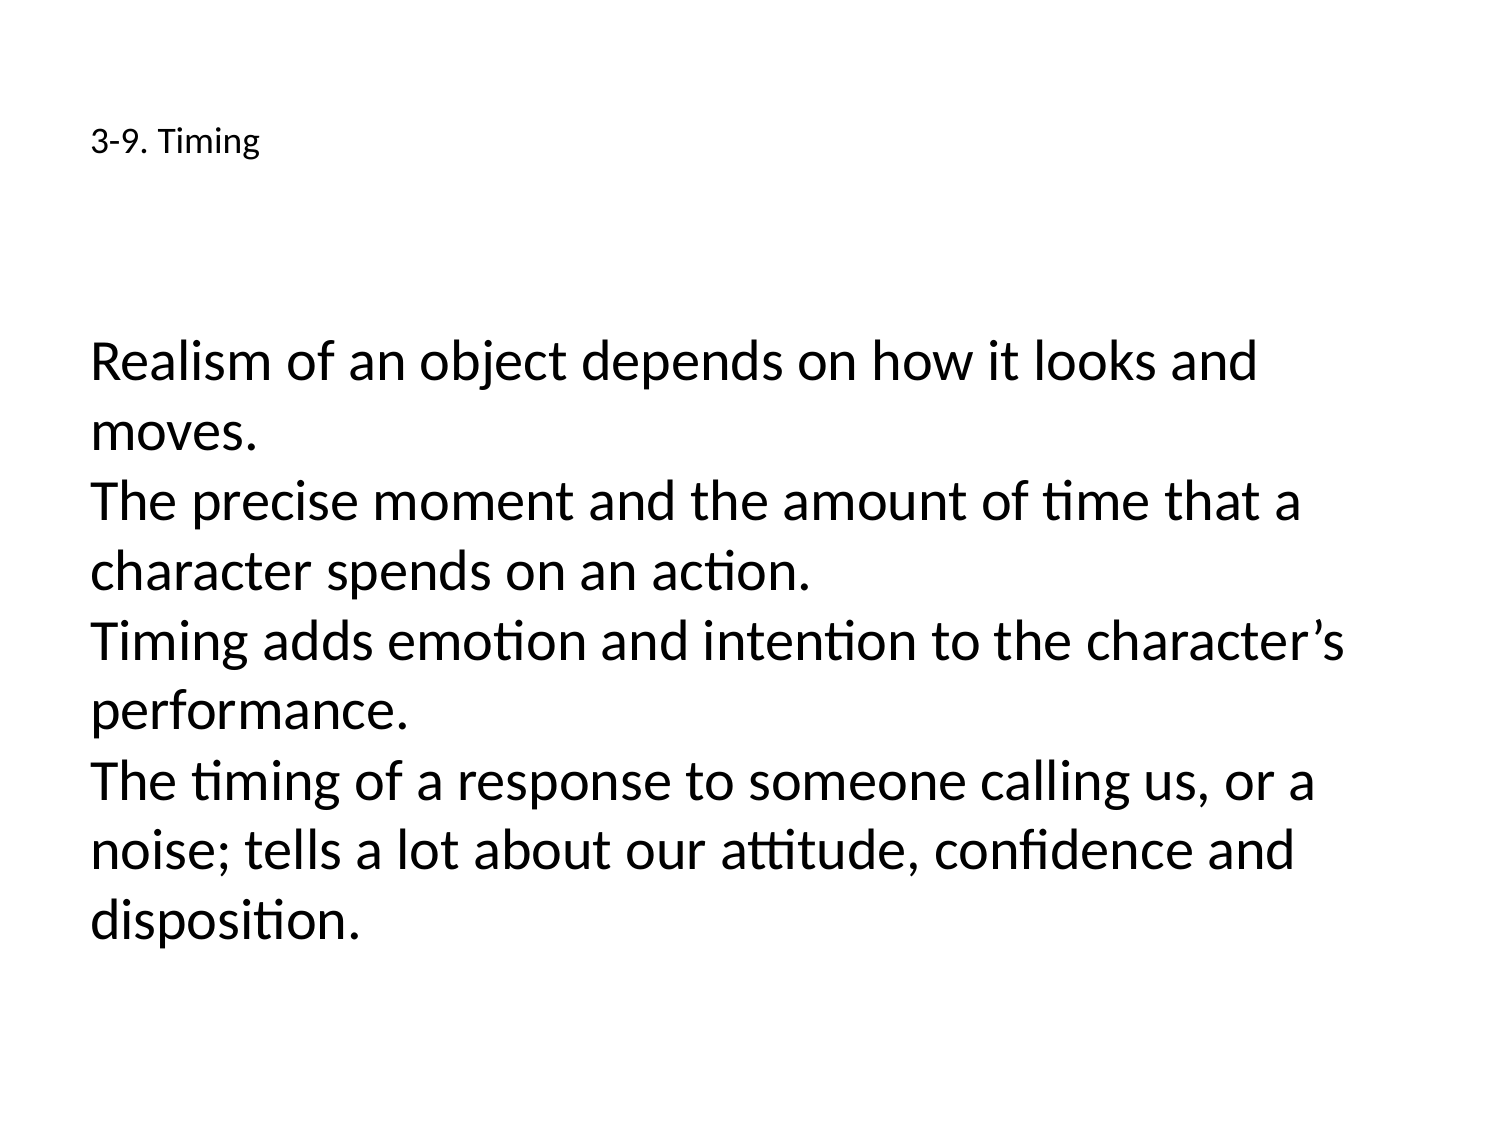

3-9. Timing
Realism of an object depends on how it looks and moves.
The precise moment and the amount of time that a character spends on an action.
Timing adds emotion and intention to the character’s performance.
The timing of a response to someone calling us, or a noise; tells a lot about our attitude, confidence and disposition.